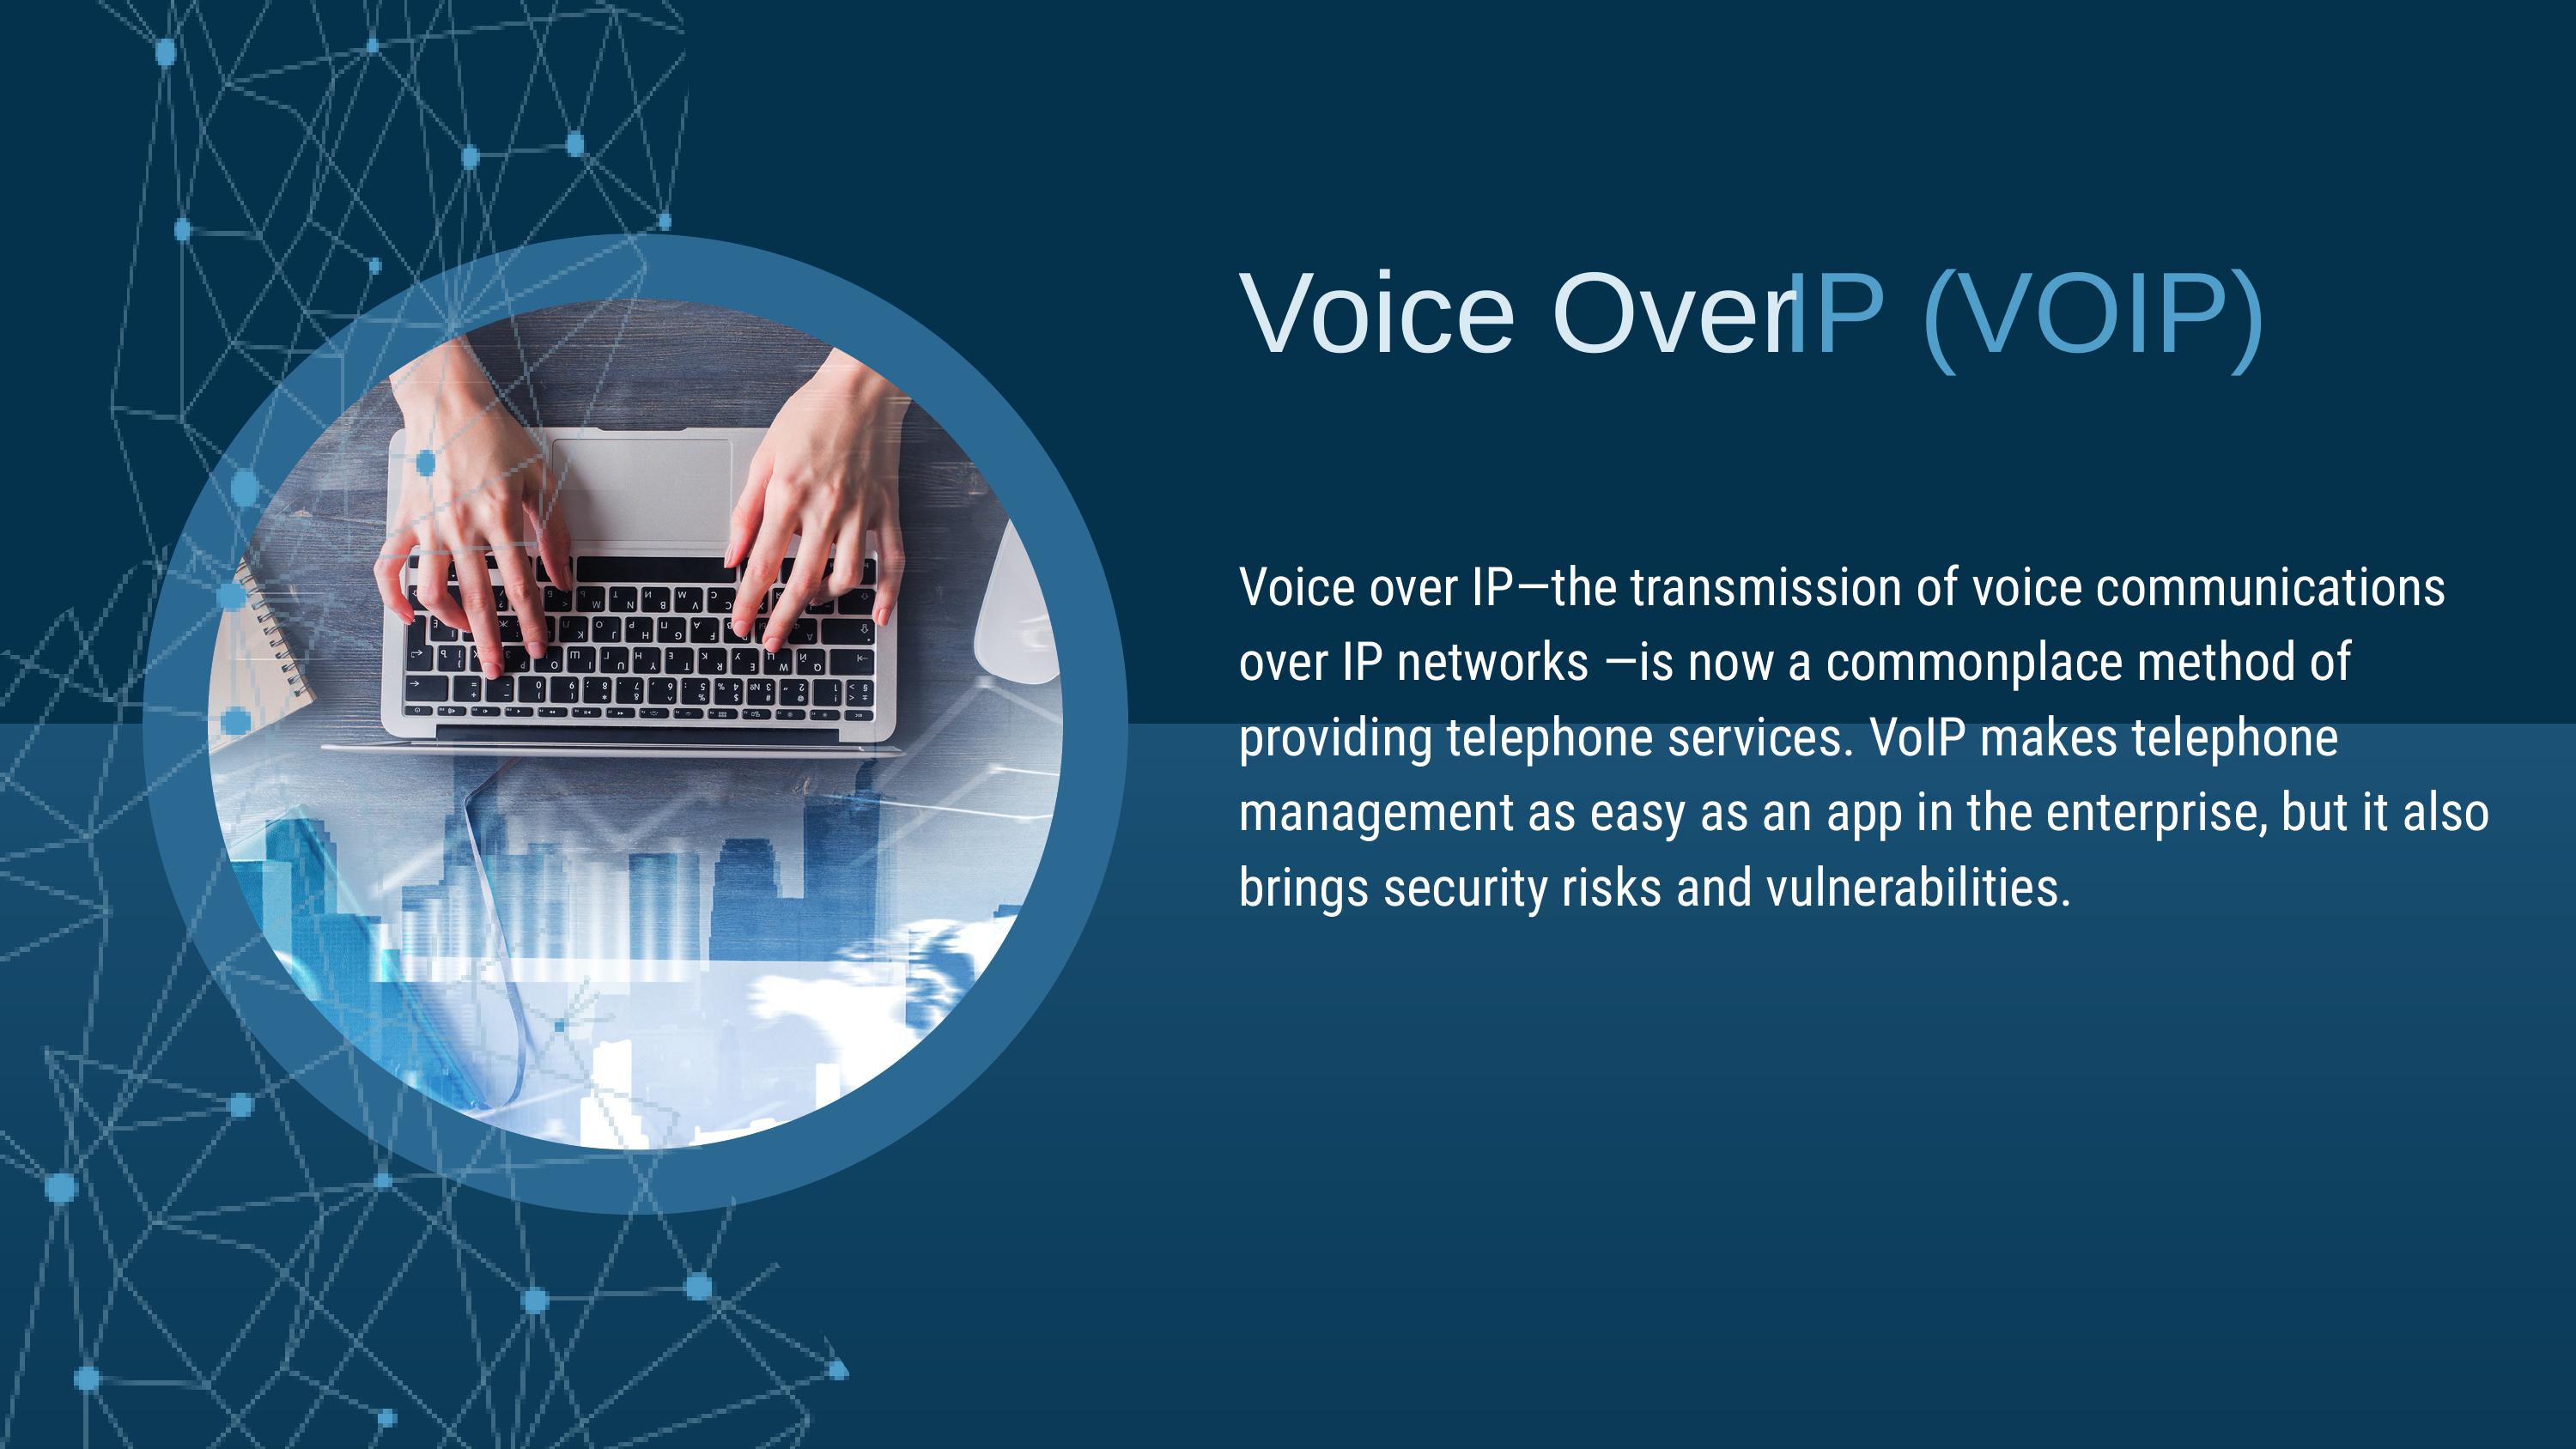

Voice Over
IP (VOIP)

Voice over IP—the transmission of voice communications over IP networks —is now a commonplace method of providing telephone services. VoIP makes telephone management as easy as an app in the enterprise, but it also brings security risks and vulnerabilities.